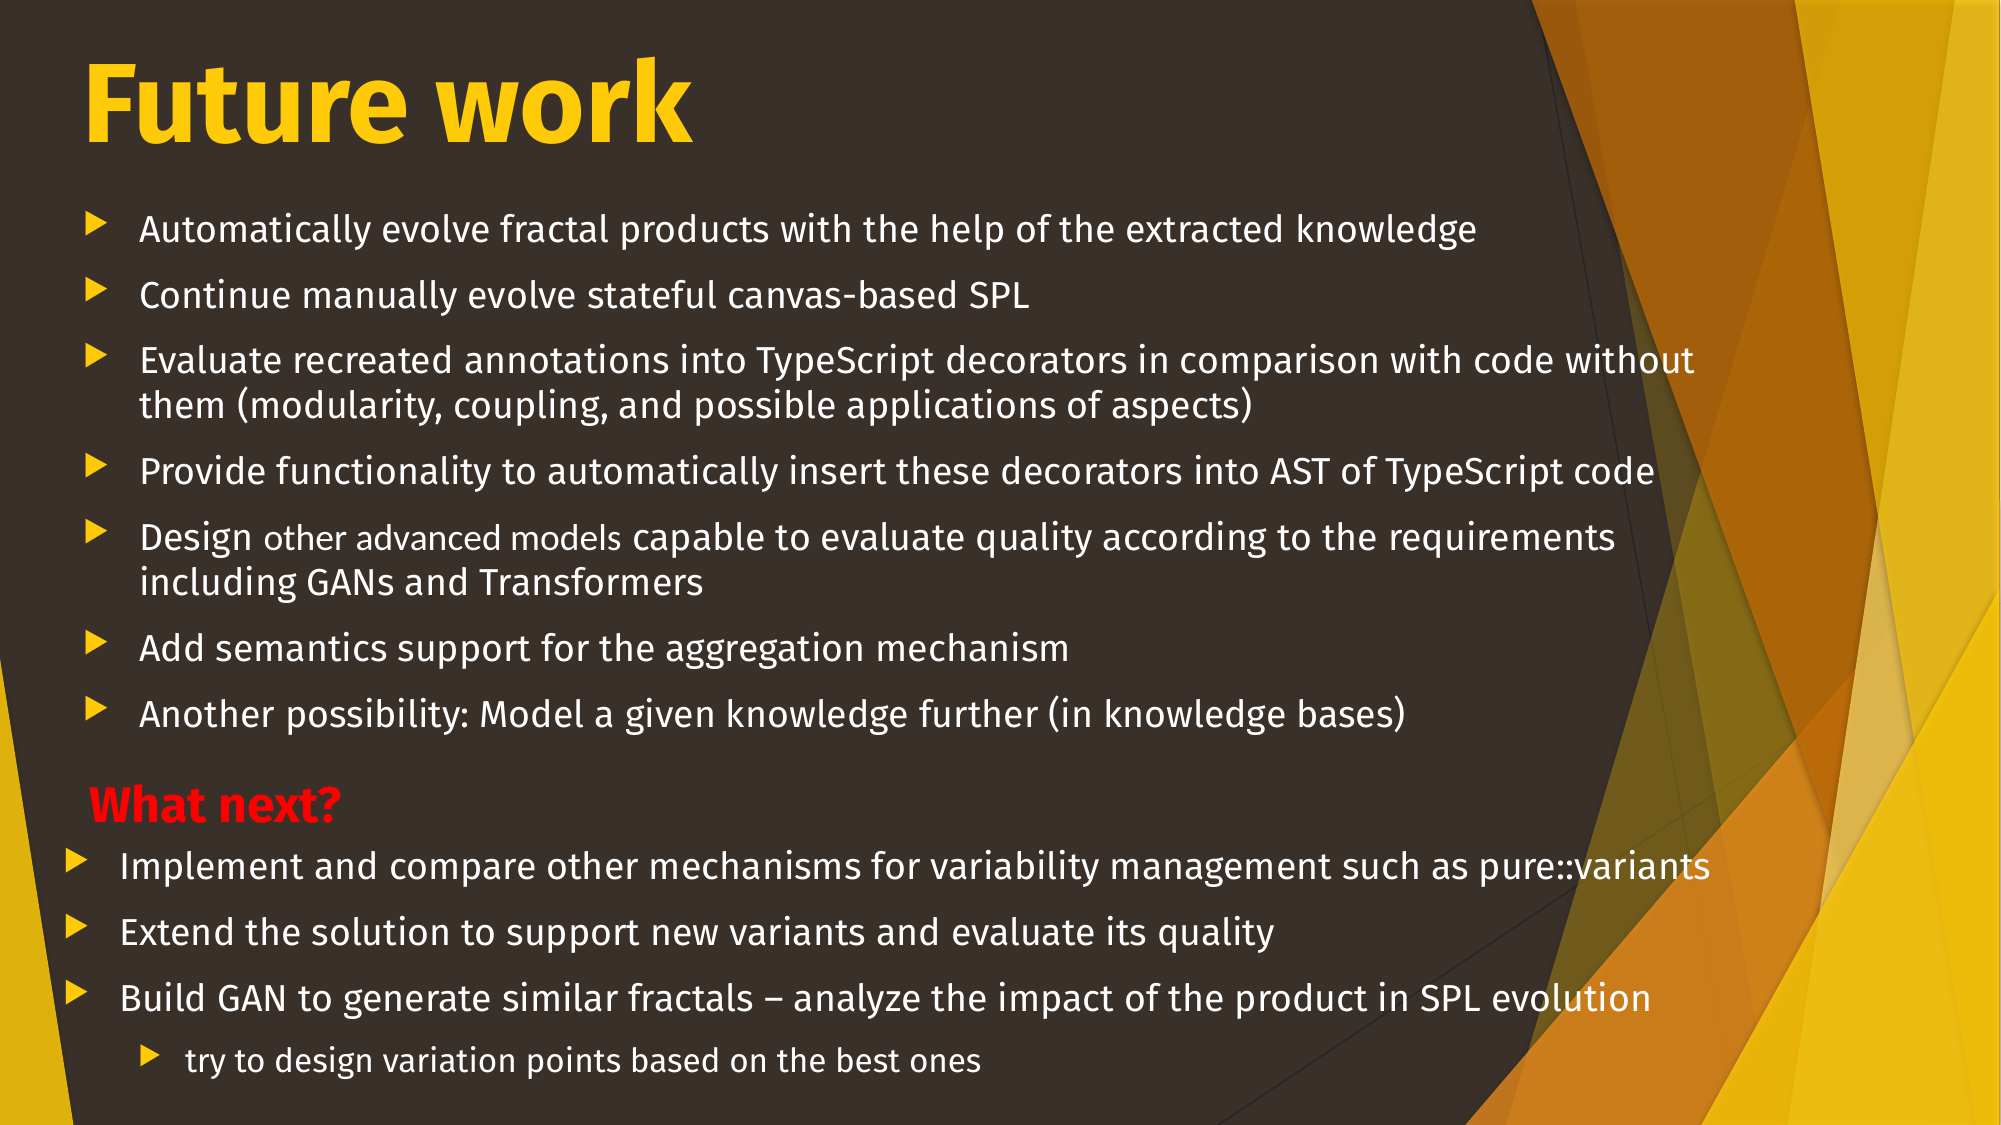

# Future work
Automatically evolve fractal products with the help of the extracted knowledge
Continue manually evolve stateful canvas-based SPL
Evaluate recreated annotations into TypeScript decorators in comparison with code without them (modularity, coupling, and possible applications of aspects)
Provide functionality to automatically insert these decorators into AST of TypeScript code
Design other advanced models capable to evaluate quality according to the requirements including GANs and Transformers
Add semantics support for the aggregation mechanism
Another possibility: Model a given knowledge further (in knowledge bases)
What next?

Implement and compare other mechanisms for variability management such as pure::variants
Extend the solution to support new variants and evaluate its quality
Build GAN to generate similar fractals – analyze the impact of the product in SPL evolution
try to design variation points based on the best ones